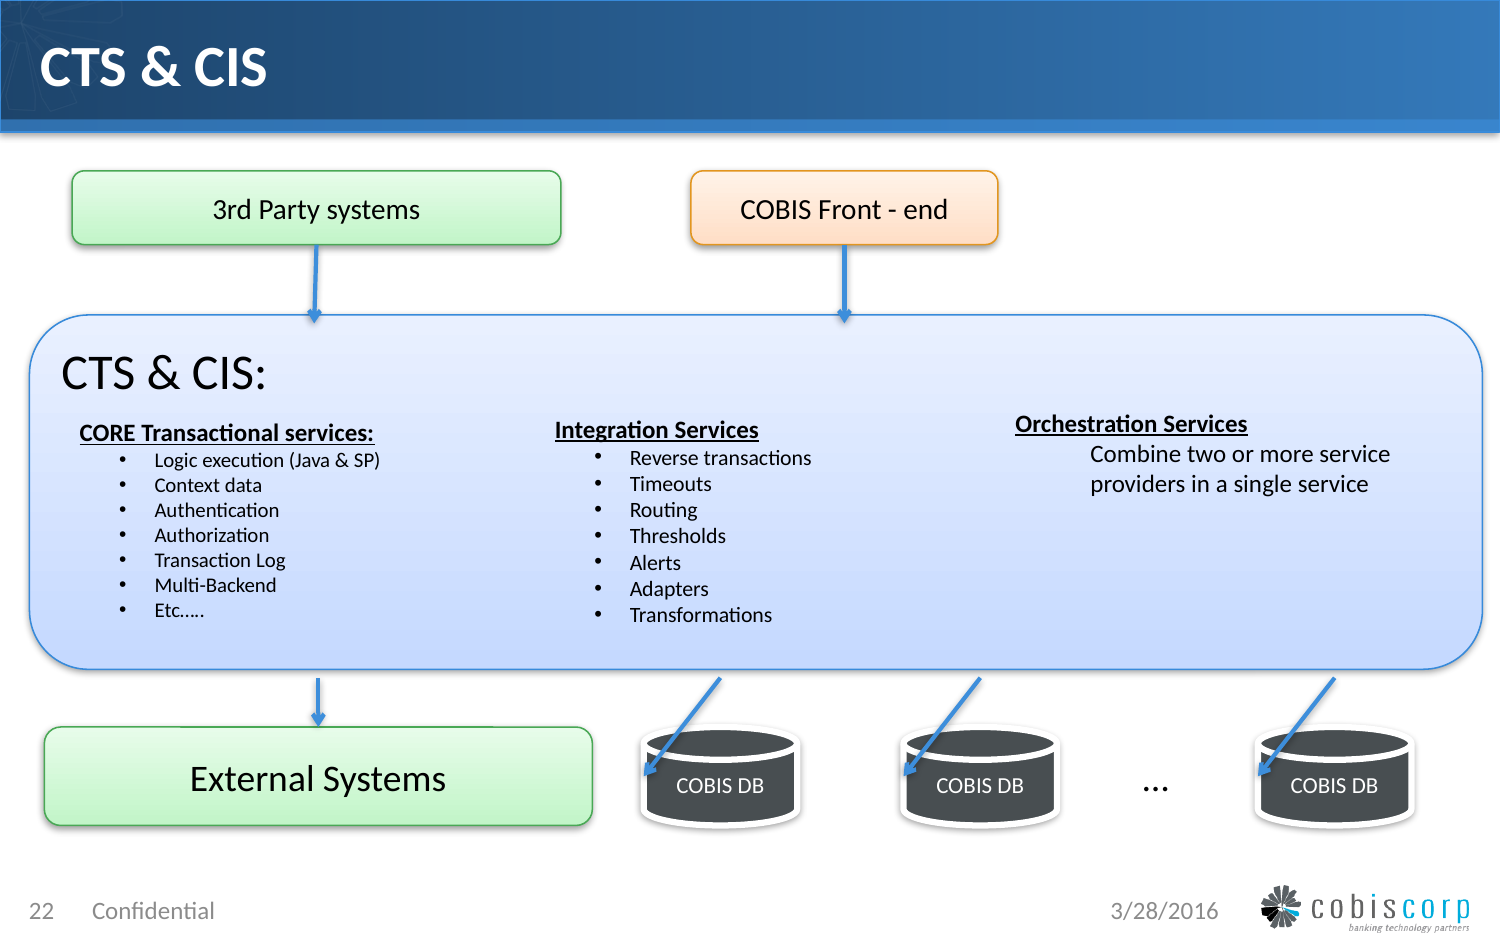

# CTS & CIS
3rd Party systems
COBIS Front - end
CTS & CIS:

Orchestration Services
Combine two or more service providers in a single service
Integration Services
Reverse transactions
Timeouts
Routing
Thresholds
Alerts
Adapters
Transformations
CORE Transactional services:
Logic execution (Java & SP)
Context data
Authentication
Authorization
Transaction Log
Multi-Backend
Etc…..
External Systems
COBIS DB
COBIS DB
COBIS DB
…
22
Confidential
3/28/2016